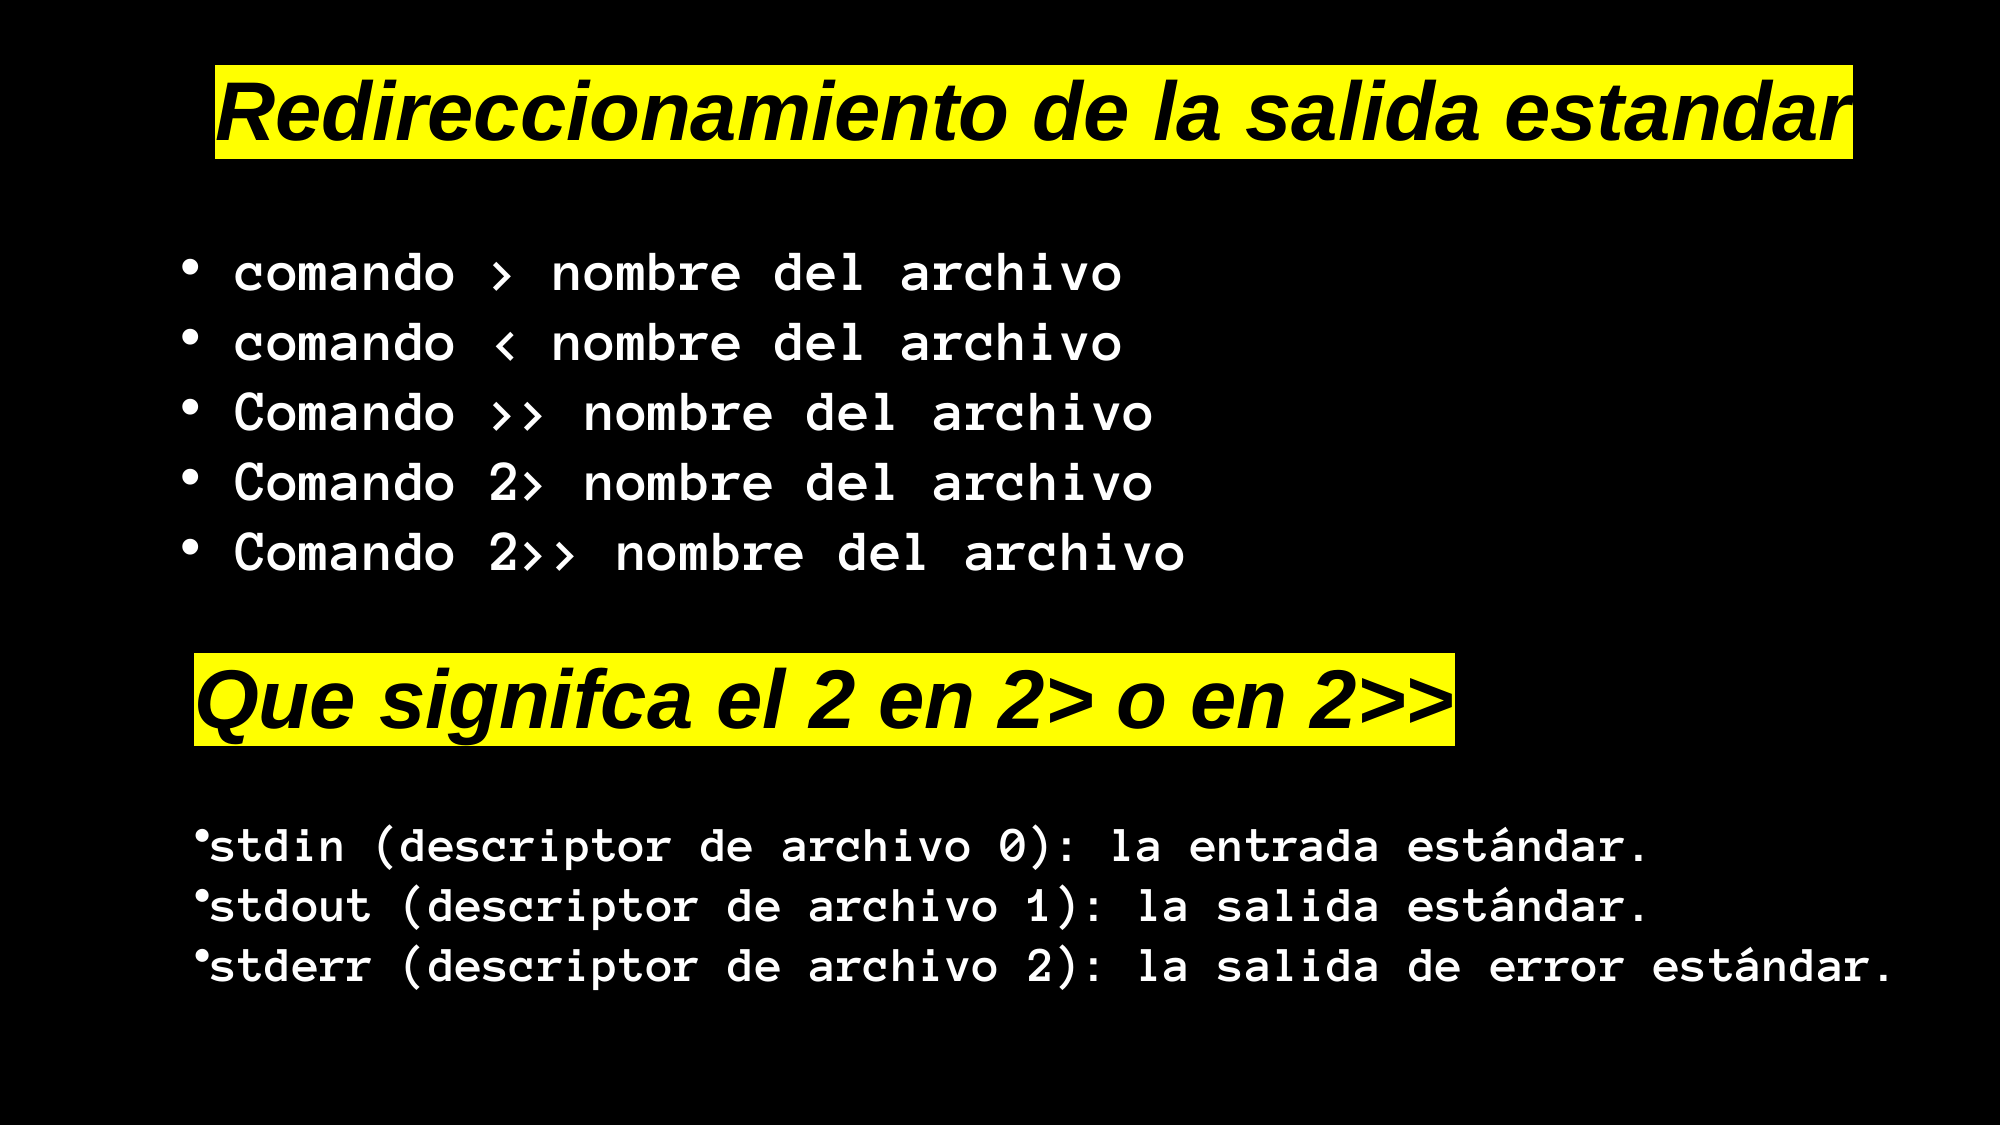

# Redireccionamiento de la salida estandar
comando > nombre del archivo​
comando < nombre del archivo
Comando >> nombre del archivo
Comando 2> nombre del archivo
Comando 2>> nombre del archivo
Que signifca el 2 en 2> o en 2>>
stdin (descriptor de archivo 0): la entrada estándar.
stdout (descriptor de archivo 1): la salida estándar.
stderr (descriptor de archivo 2): la salida de error estándar.